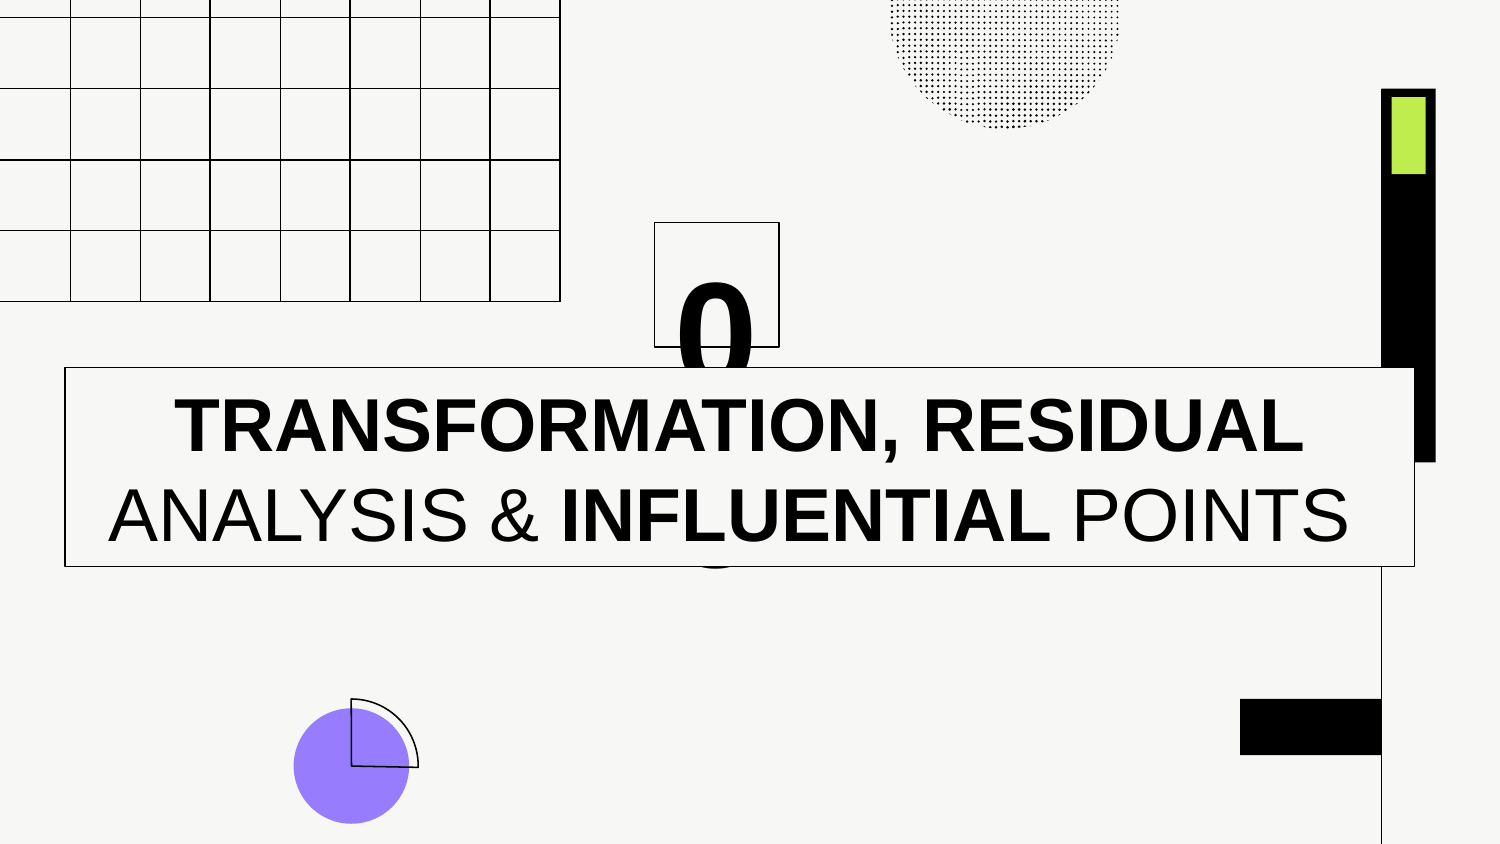

03
# TRANSFORMATION, RESIDUAL ANALYSIS & INFLUENTIAL POINTS